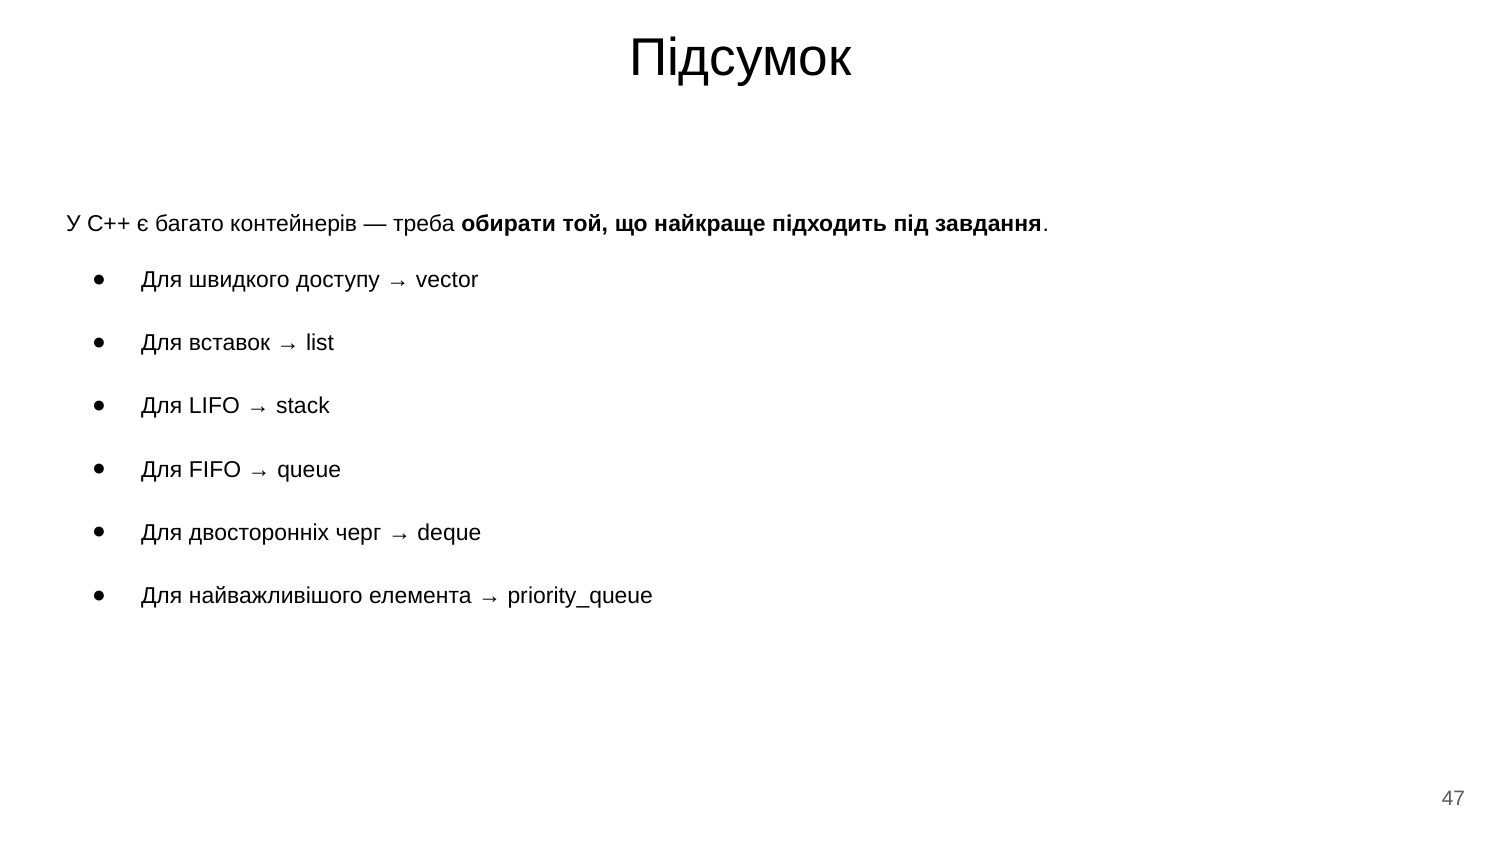

# Підсумок
У C++ є багато контейнерів — треба обирати той, що найкраще підходить під завдання.
Для швидкого доступу → vector
Для вставок → list
Для LIFO → stack
Для FIFO → queue
Для двосторонніх черг → deque
Для найважливішого елемента → priority_queue

47